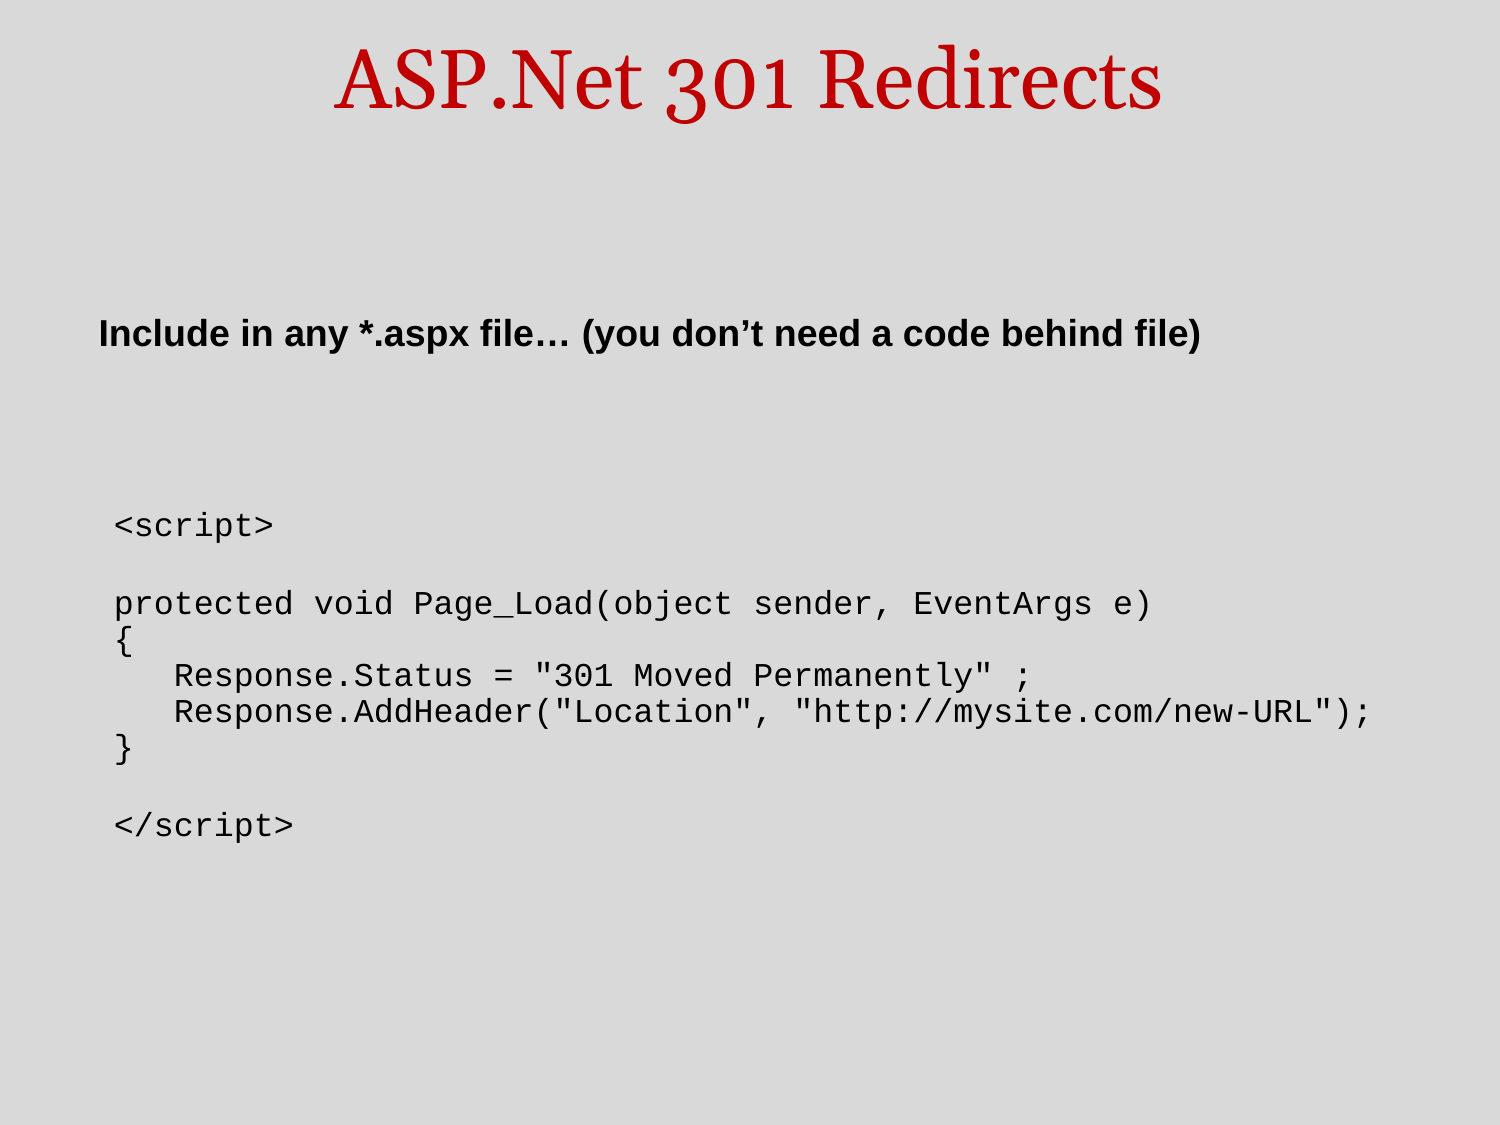

# ASP.Net 301 Redirects
Include in any *.aspx file… (you don’t need a code behind file)
<script>
protected void Page_Load(object sender, EventArgs e)
{
   Response.Status = "301 Moved Permanently" ;
   Response.AddHeader("Location", "http://mysite.com/new-URL");
}
</script>